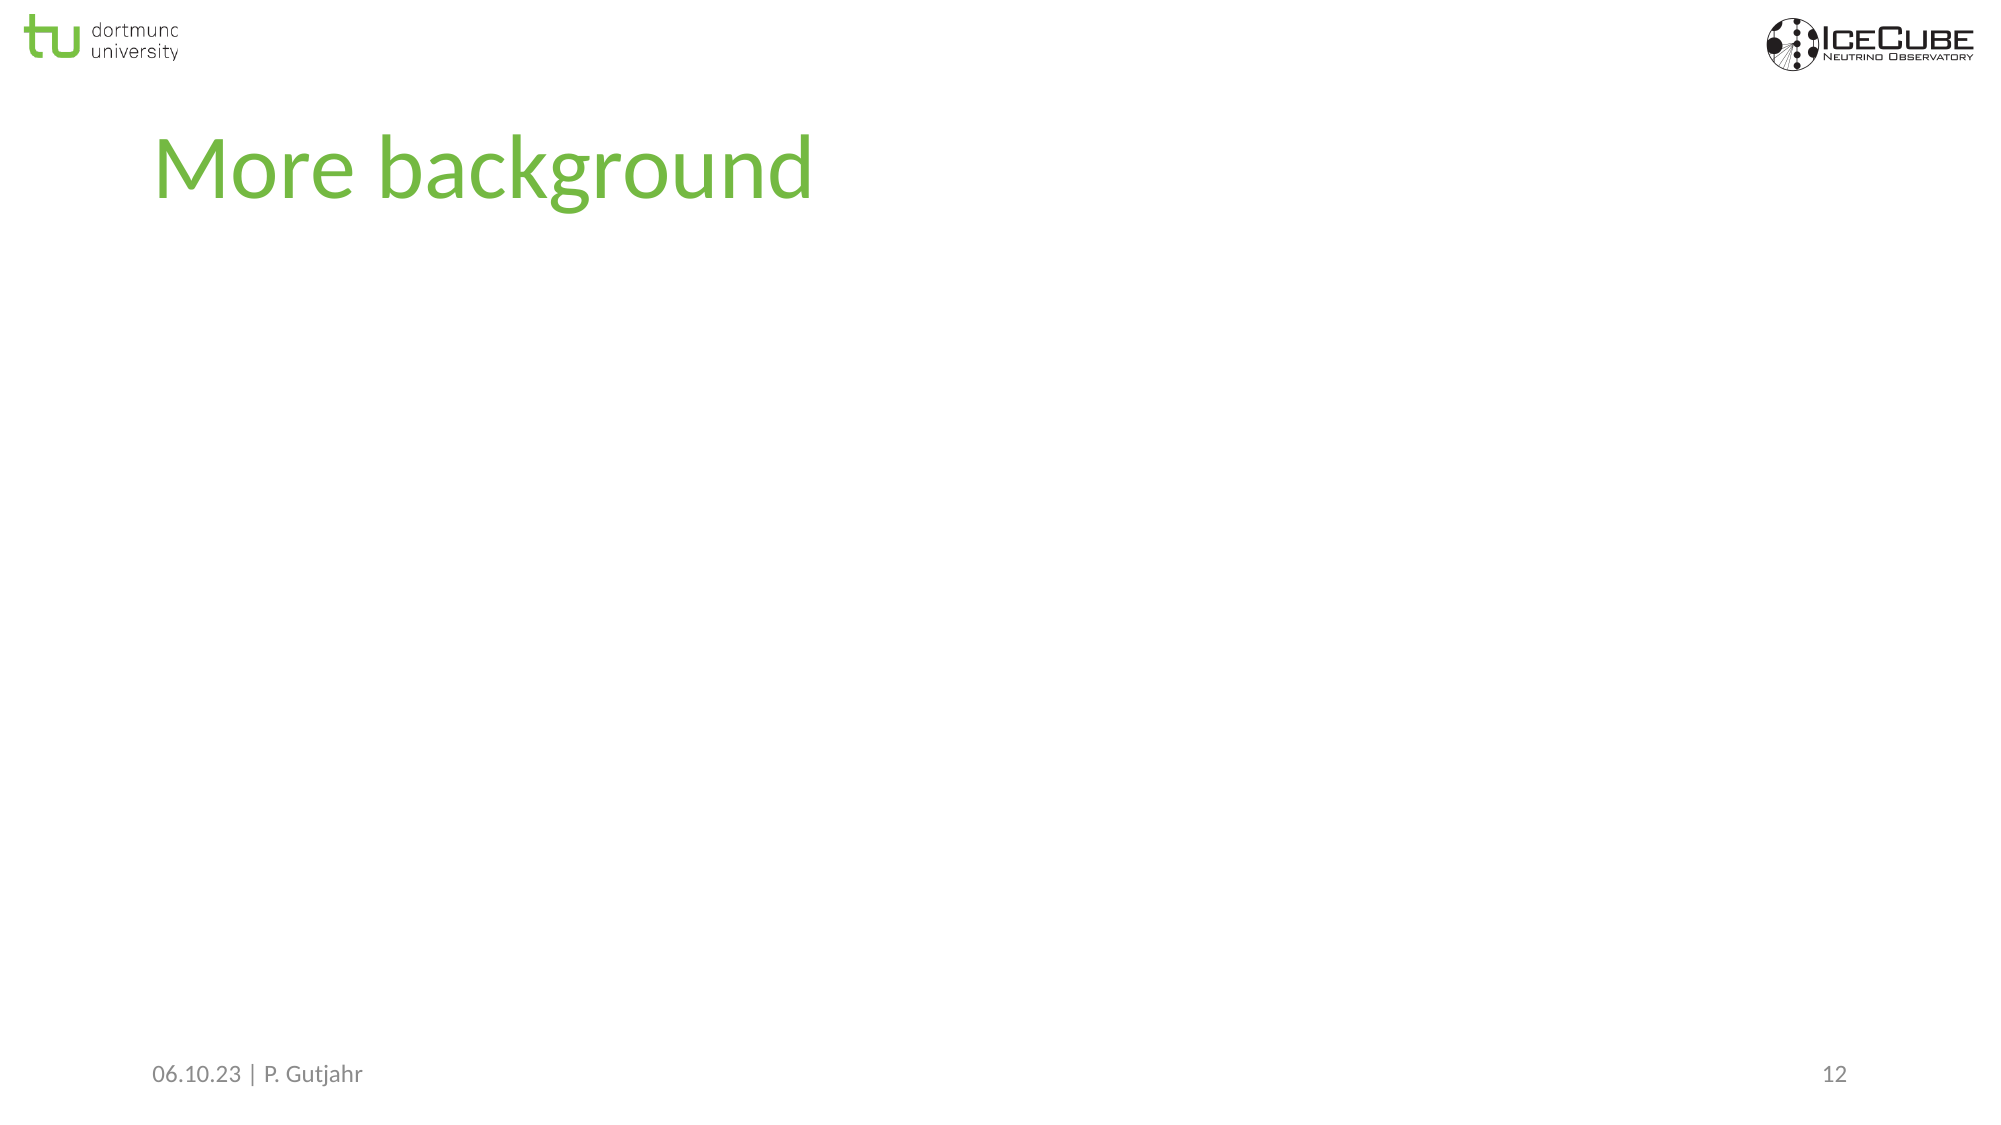

# More background

06.10.23 | P. Gutjahr
12